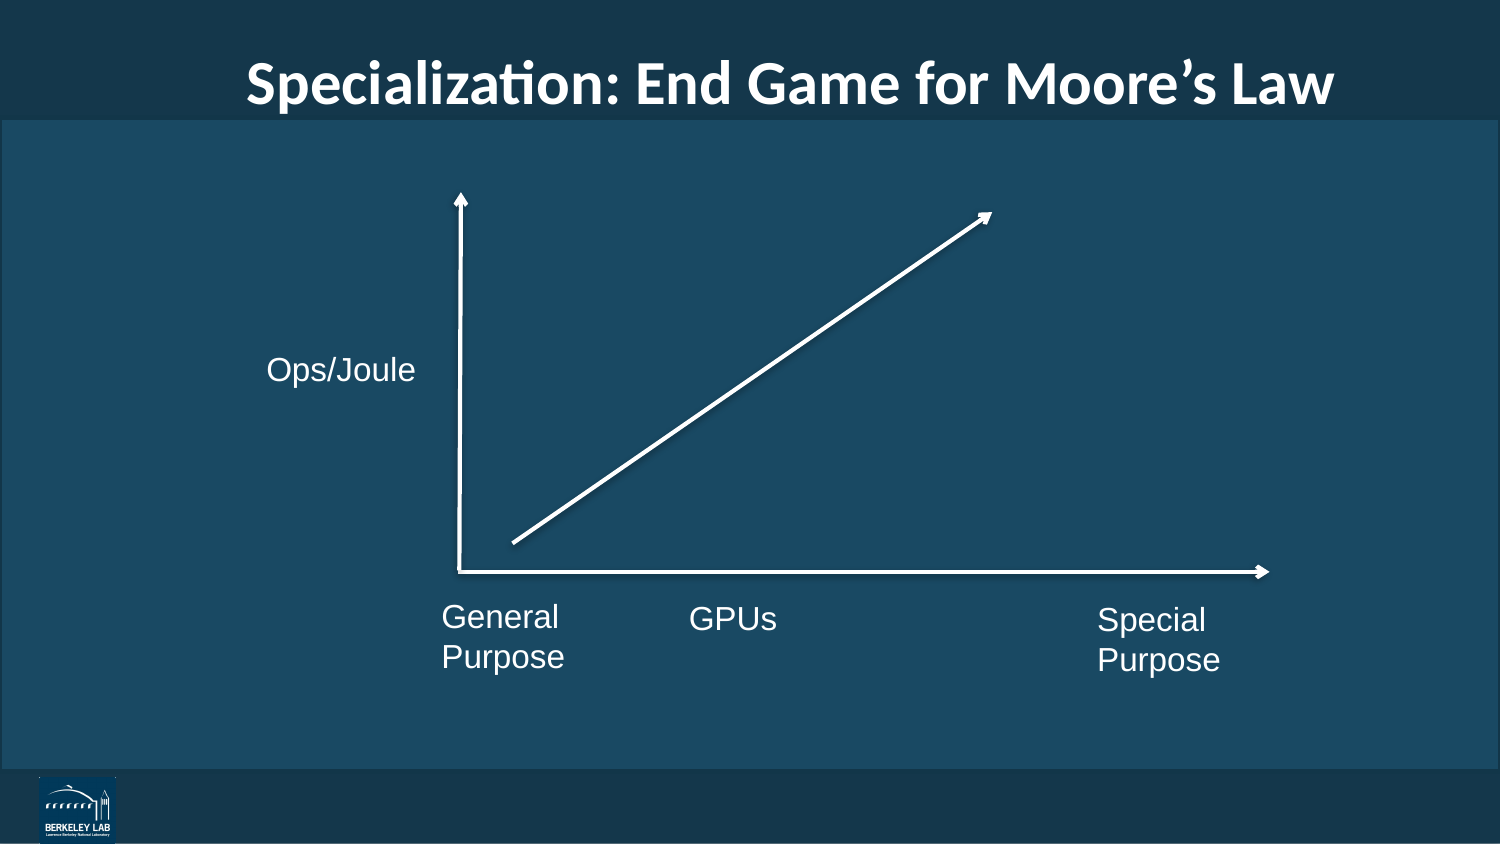

# Specialization: End Game for Moore’s Law

Ops/Joule
General Purpose
GPUs
Special Purpose